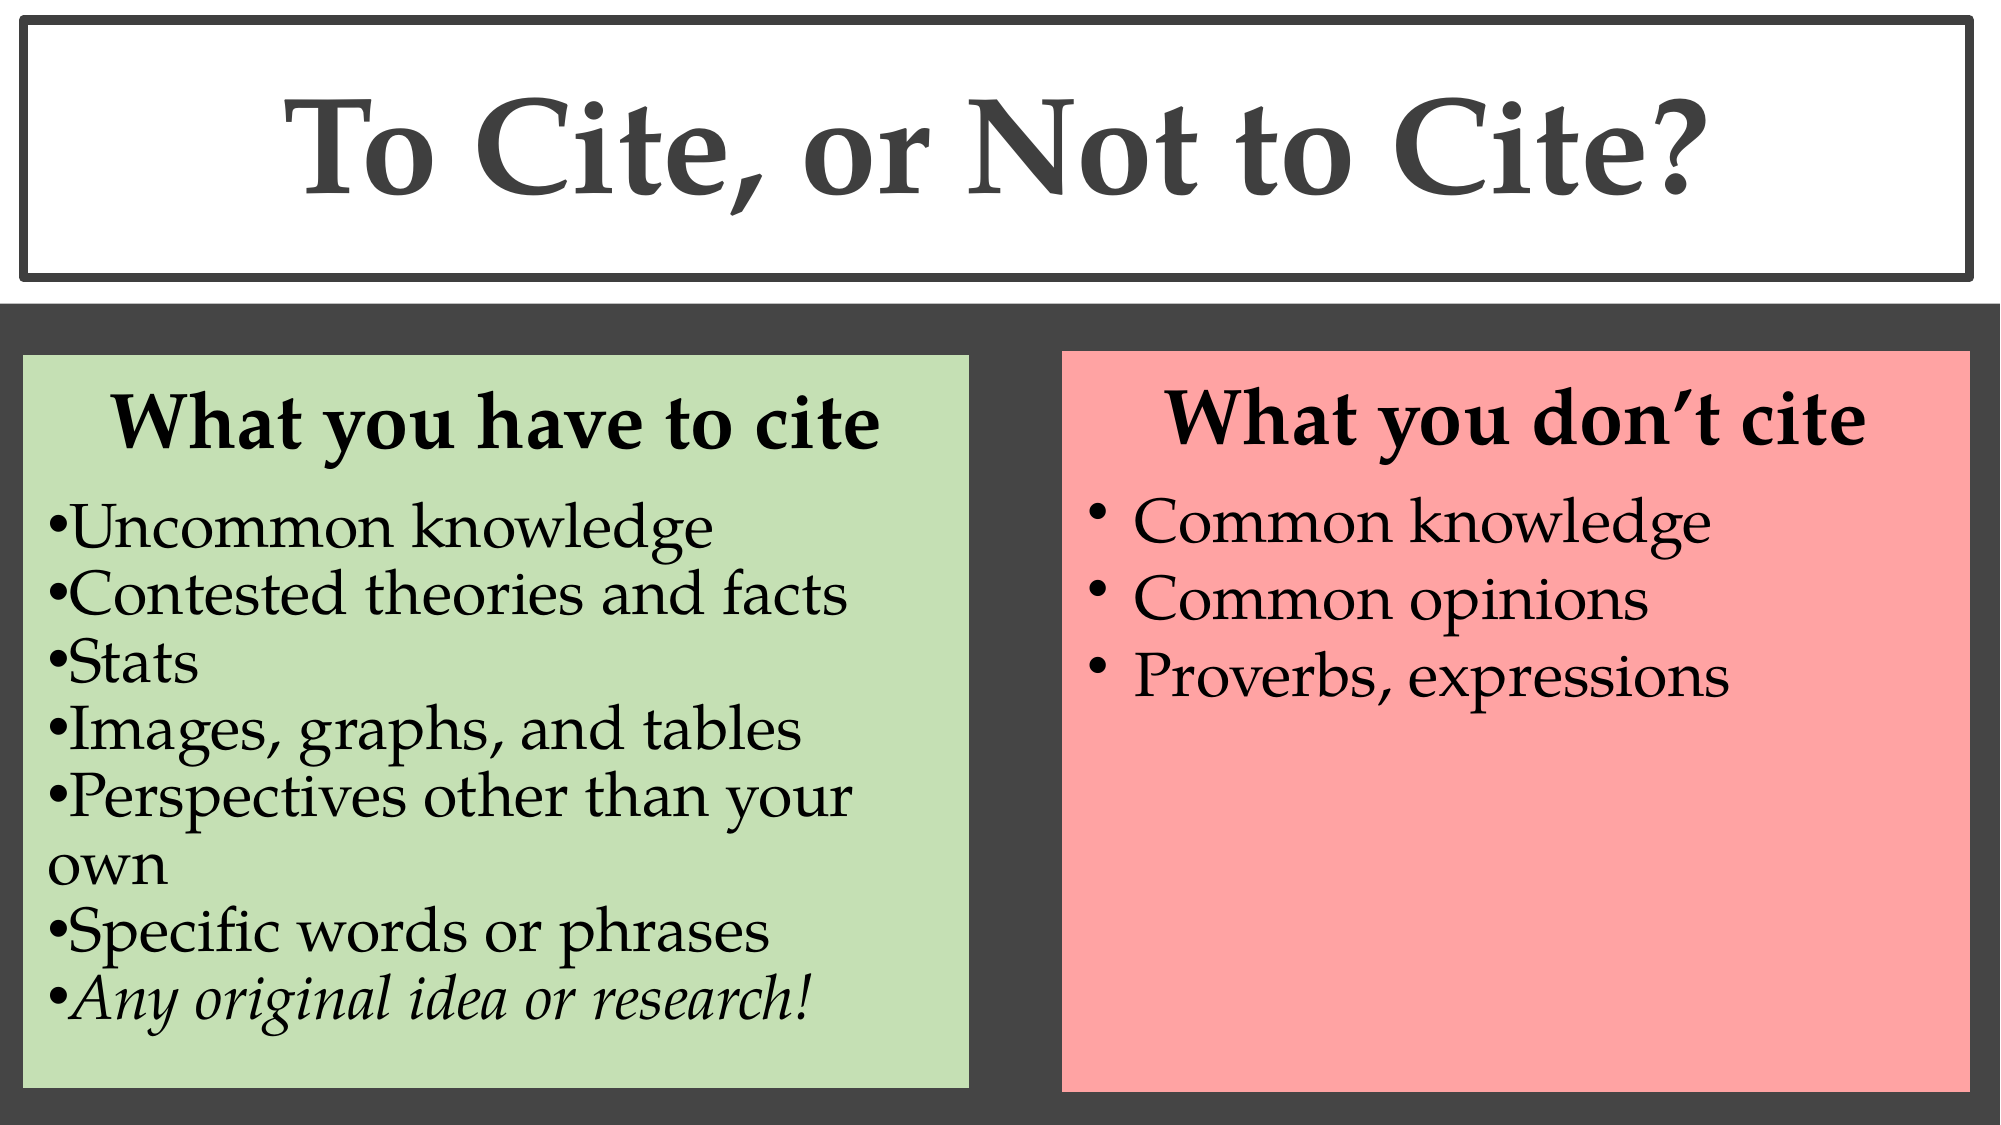

# To Cite, or Not to Cite?
What you have to cite
Uncommon knowledge
Contested theories and facts
Stats
Images, graphs, and tables
Perspectives other than your own
Specific words or phrases
Any original idea or research!
What you don’t cite
Common knowledge
Common opinions
Proverbs, expressions